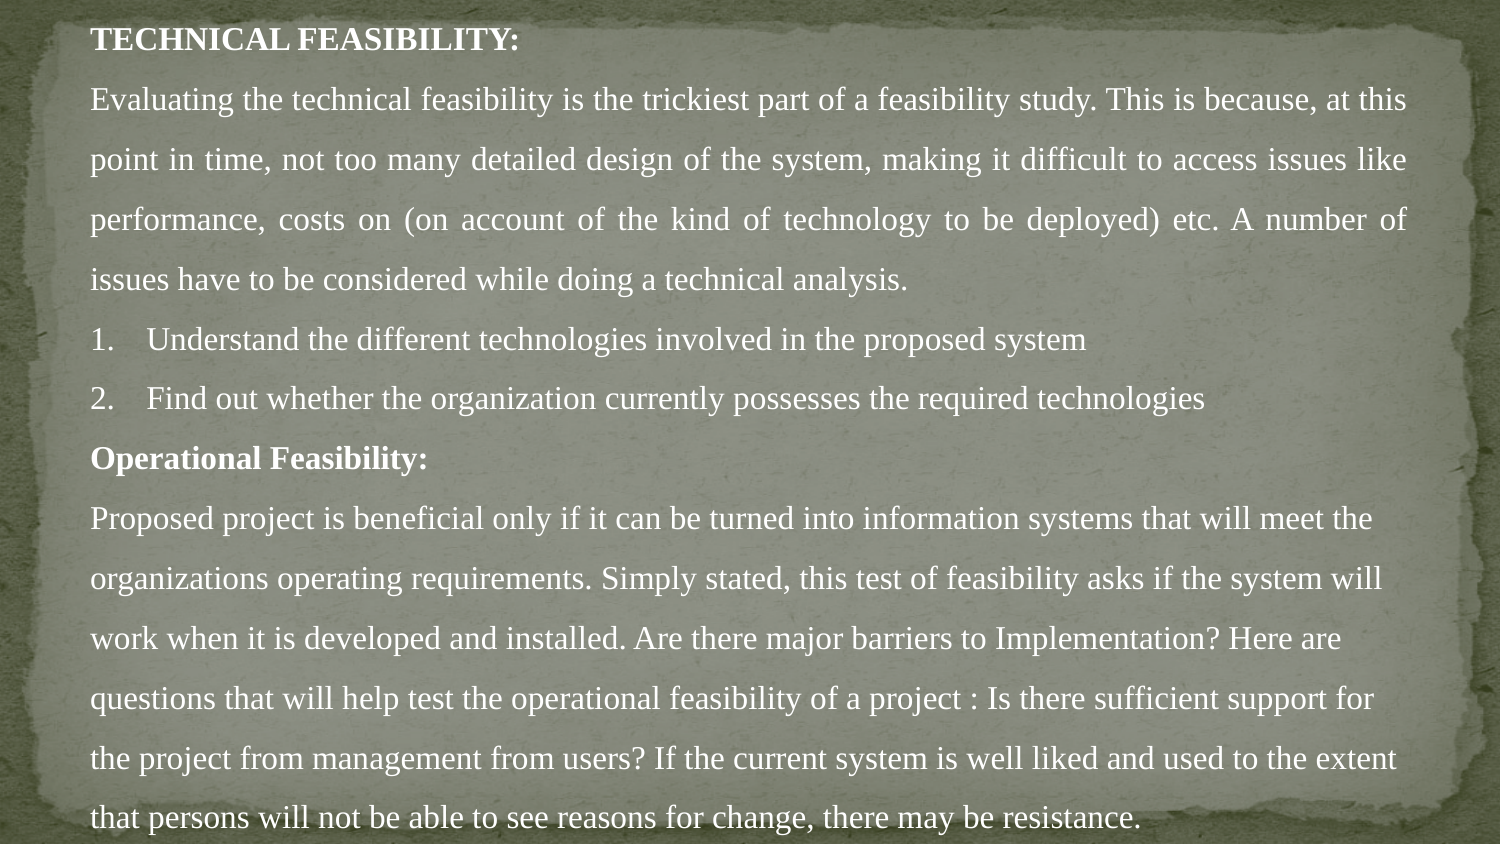

TECHNICAL FEASIBILITY:
Evaluating the technical feasibility is the trickiest part of a feasibility study. This is because, at this point in time, not too many detailed design of the system, making it difficult to access issues like performance, costs on (on account of the kind of technology to be deployed) etc. A number of issues have to be considered while doing a technical analysis.
Understand the different technologies involved in the proposed system
Find out whether the organization currently possesses the required technologies
Operational Feasibility:
Proposed project is beneficial only if it can be turned into information systems that will meet the organizations operating requirements. Simply stated, this test of feasibility asks if the system will work when it is developed and installed. Are there major barriers to Implementation? Here are questions that will help test the operational feasibility of a project : Is there sufficient support for the project from management from users? If the current system is well liked and used to the extent that persons will not be able to see reasons for change, there may be resistance.